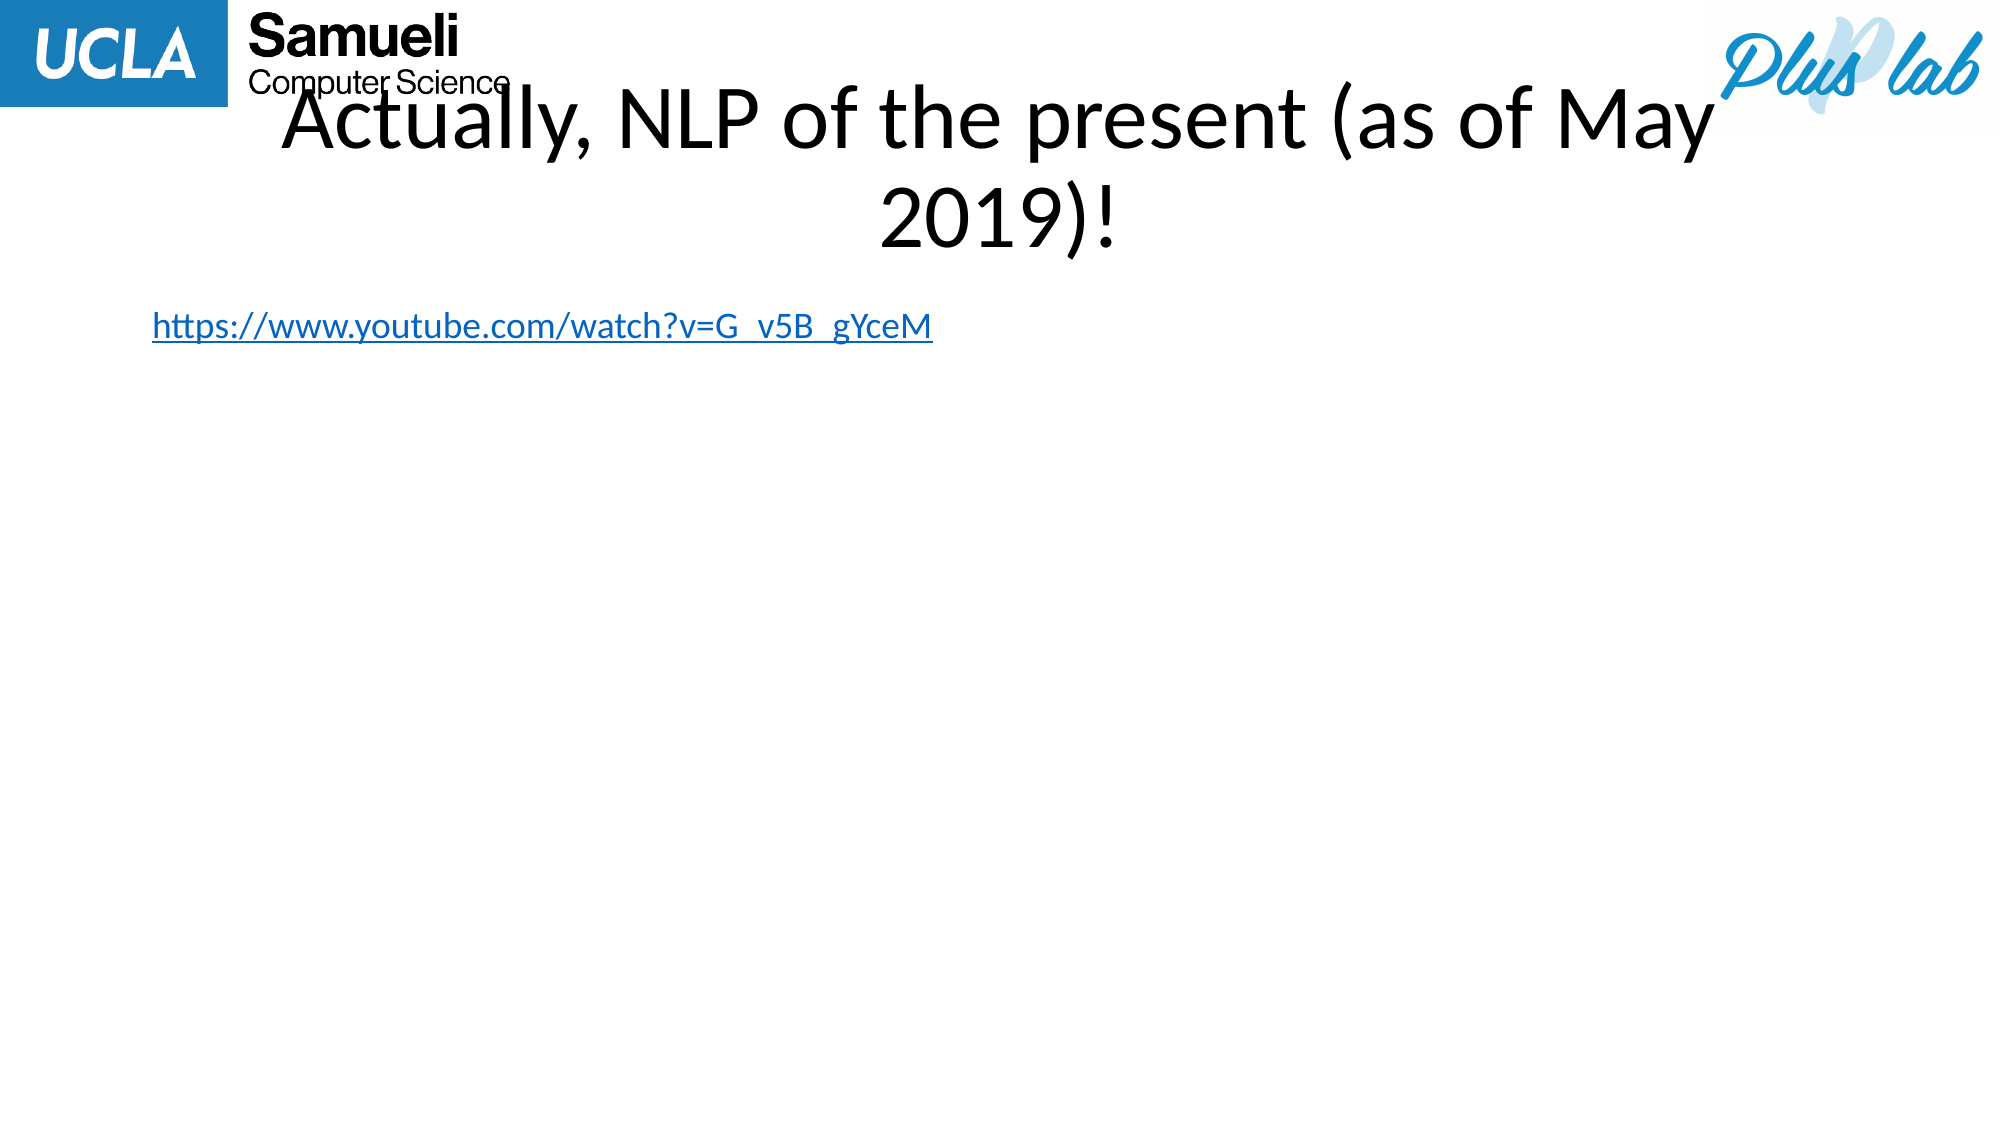

# Actually, NLP of the present (as of May 2019)!
https://www.youtube.com/watch?v=G_v5B_gYceM